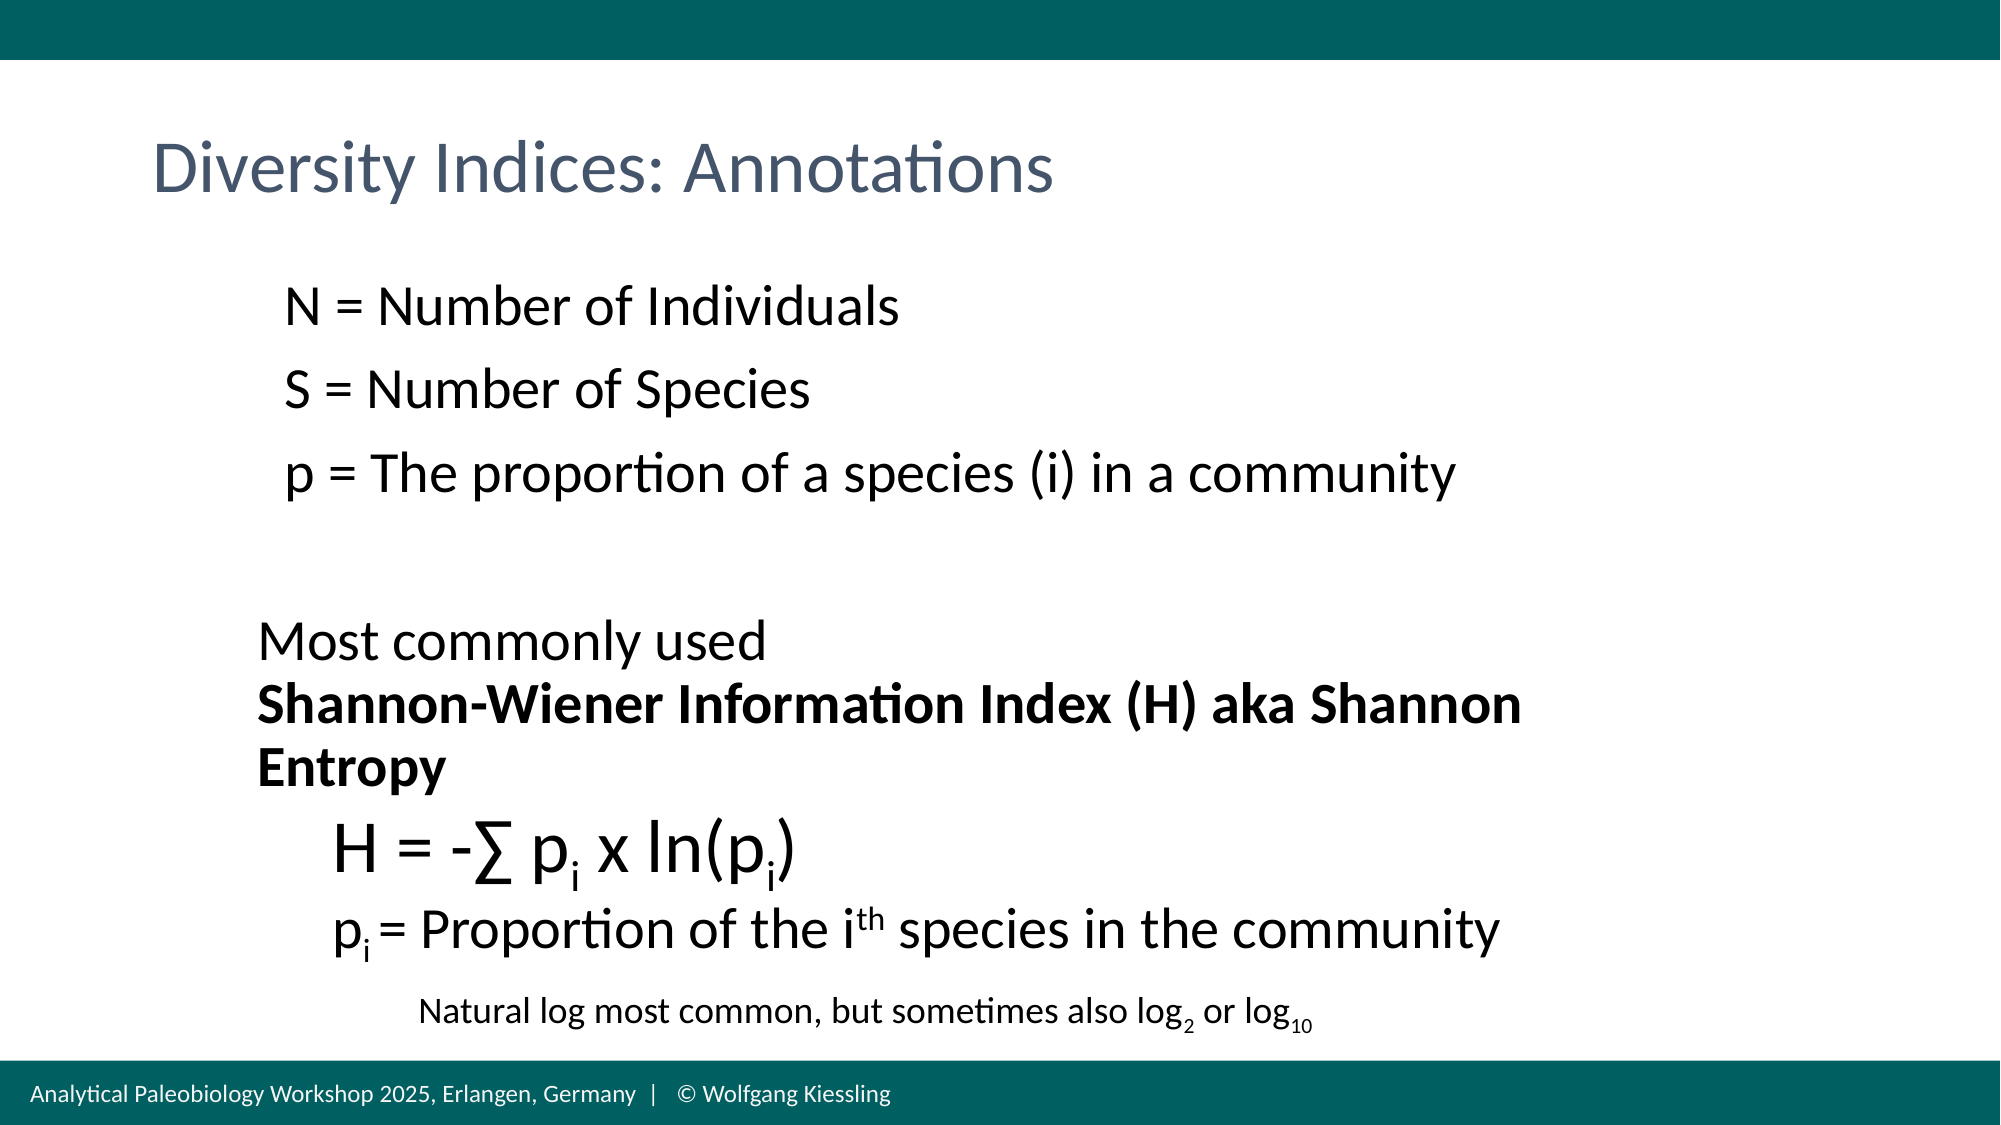

# Diversity Indices: Annotations
N = Number of Individuals
S = Number of Species
p = The proportion of a species (i) in a community

Most commonly used
Shannon-Wiener Information Index (H) aka Shannon Entropy
H = -∑ pi x ln(pi)
pi = Proportion of the ith species in the community
Natural log most common, but sometimes also log2 or log10